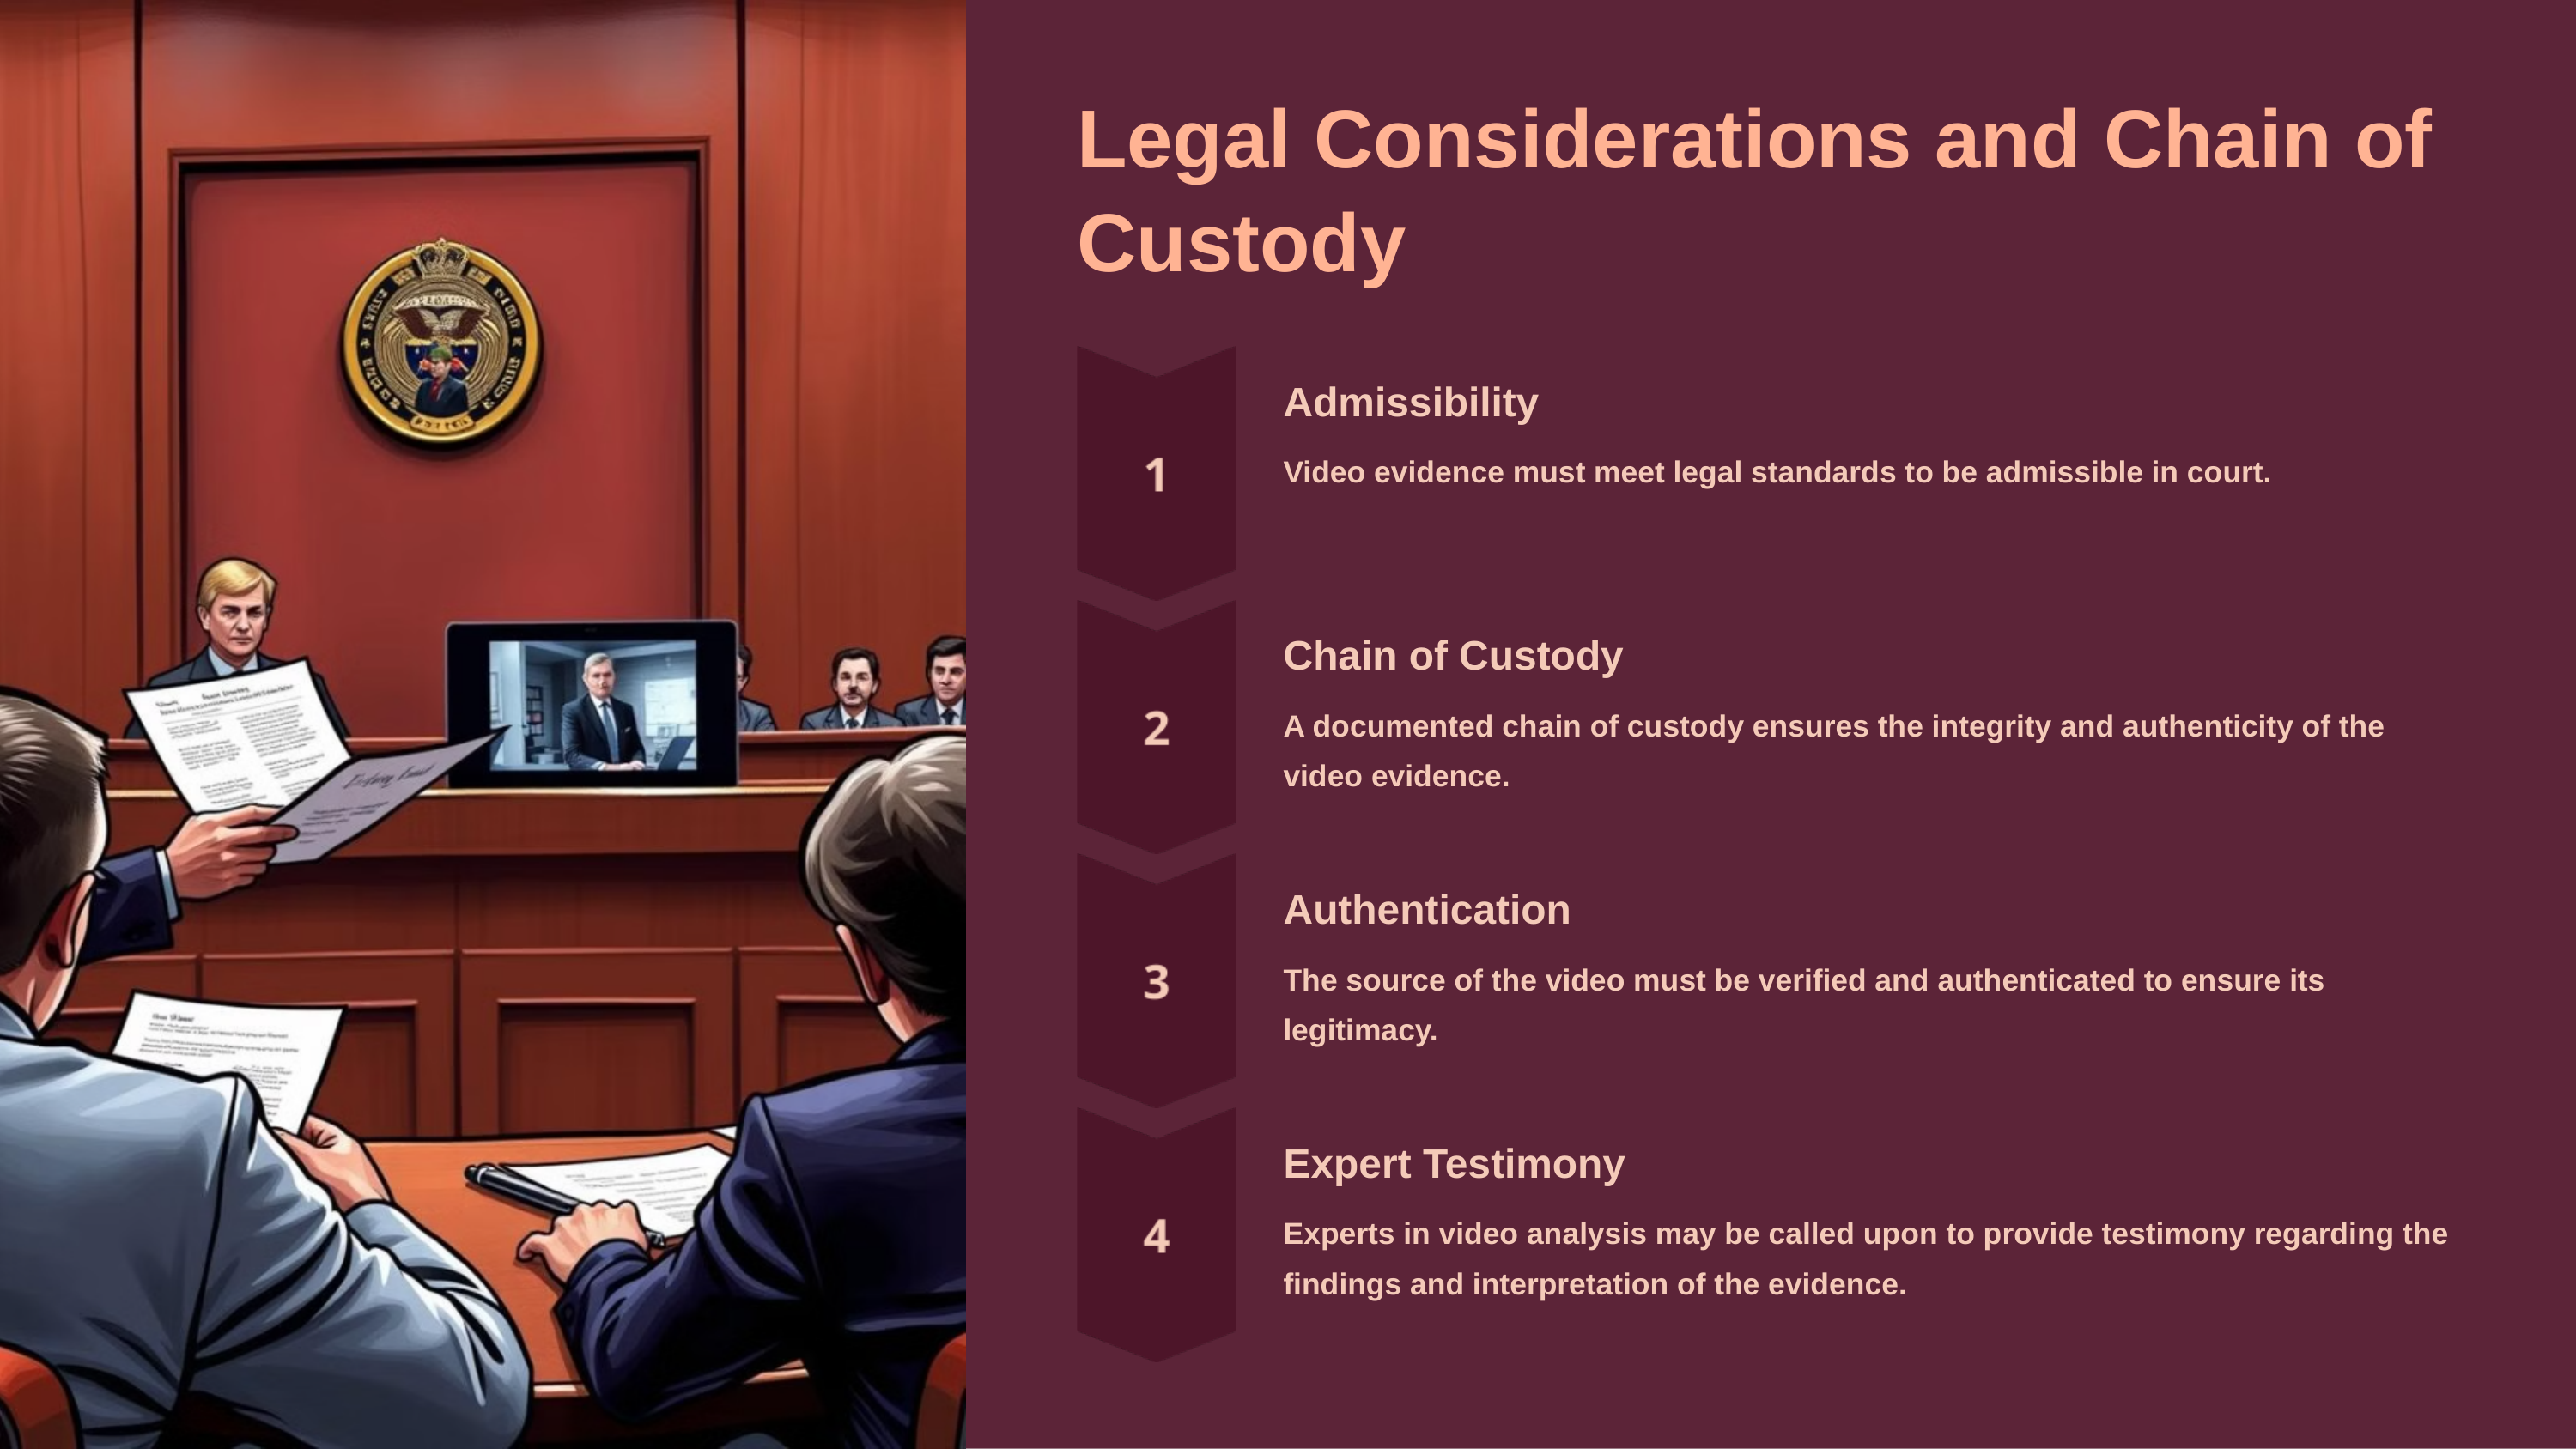

Legal Considerations and Chain of Custody

Admissibility
Video evidence must meet legal standards to be admissible in court.

Chain of Custody
A documented chain of custody ensures the integrity and authenticity of the video evidence.

Authentication
The source of the video must be verified and authenticated to ensure its legitimacy.

Expert Testimony
Experts in video analysis may be called upon to provide testimony regarding the findings and interpretation of the evidence.